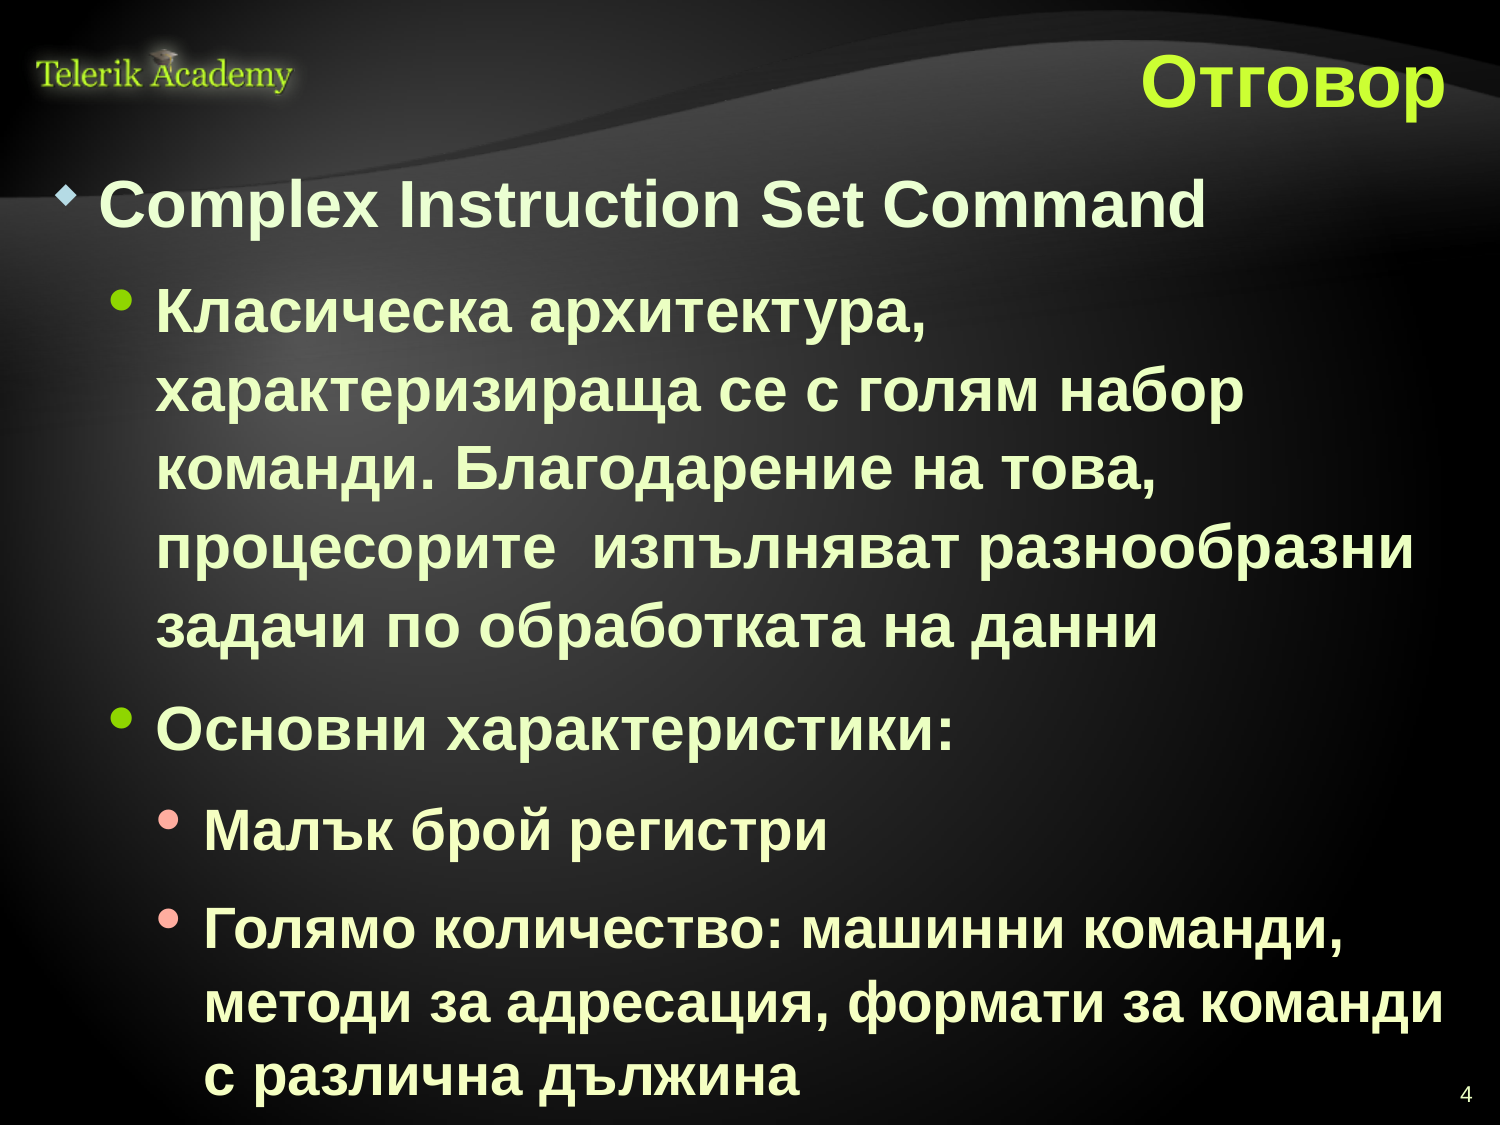

# Отговор
Complex Instruction Set Command
Класическа архитектура, характеризираща се с голям набор команди. Благодарение на това, процесорите  изпълняват разнообразни задачи по обработката на данни
Основни характеристики:
Малък брой регистри
Голямо количество: машинни команди, методи за адресация, формати за команди с различна дължина

4